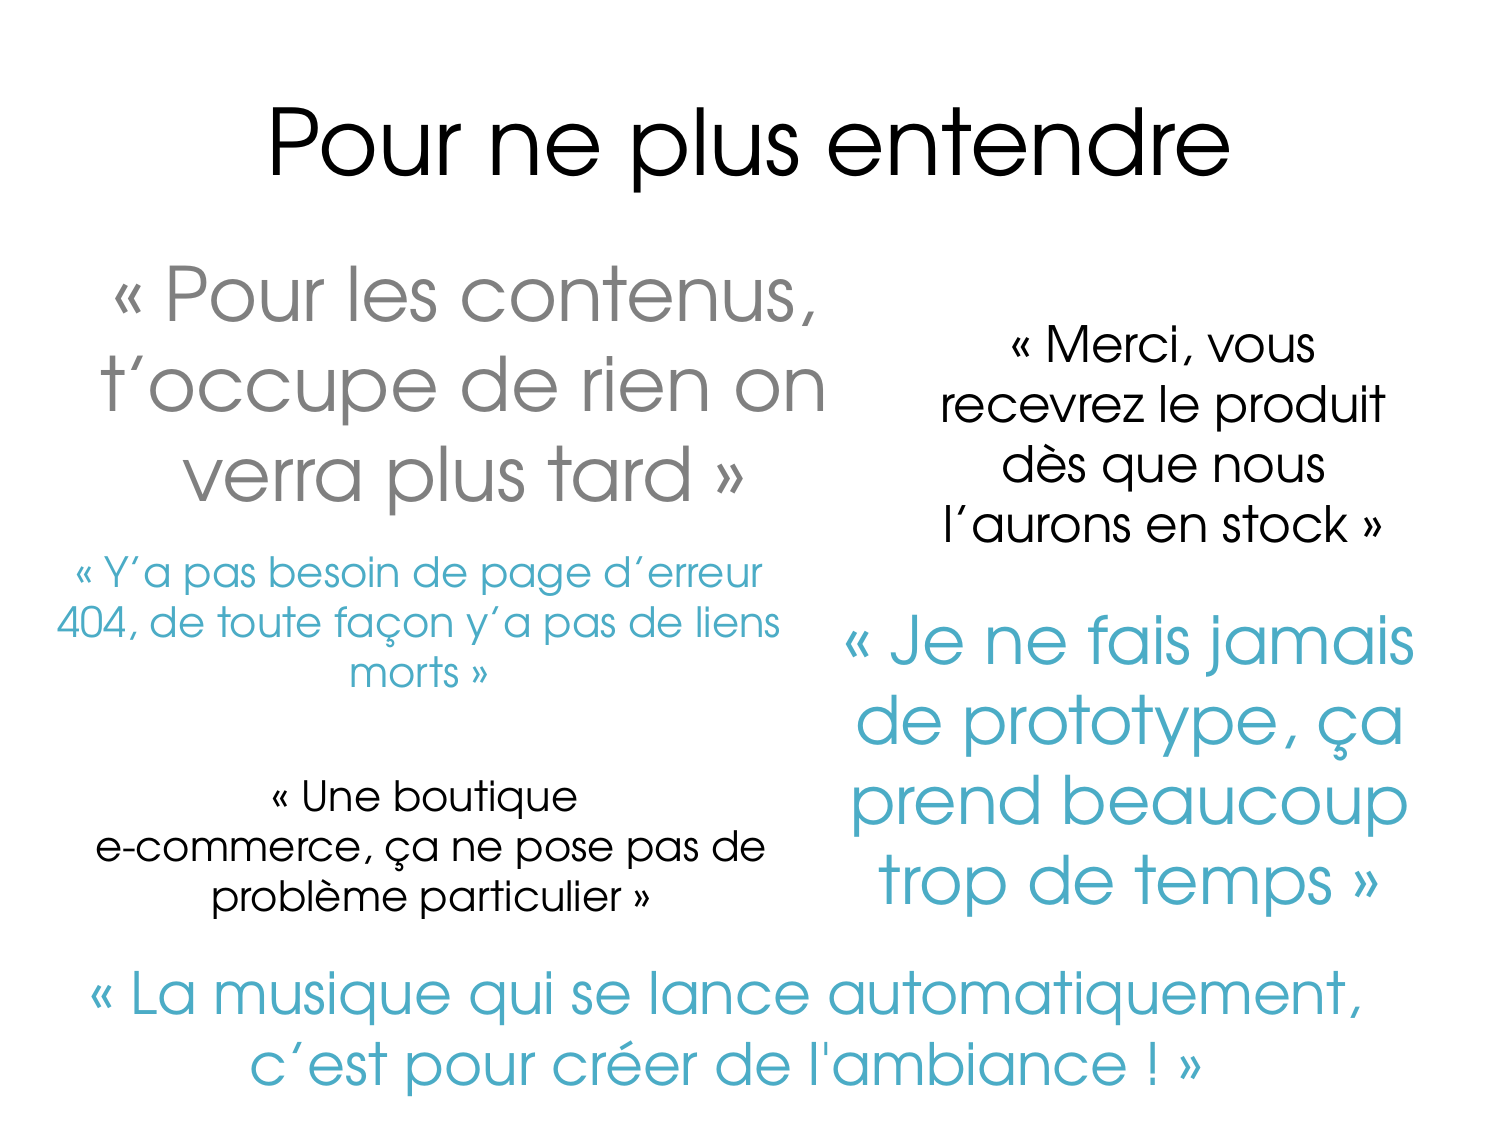

# Pour ne plus entendre
« Pour les contenus, t’occupe de rien on verra plus tard »
« Merci, vous recevrez le produit dès que nous l’aurons en stock »
« Y’a pas besoin de page d’erreur 404, de toute façon y’a pas de liens morts »
« Je ne fais jamais de prototype, ça prend beaucoup trop de temps »
« Une boutique
e-commerce, ça ne pose pas de problème particulier »
« La musique qui se lance automatiquement, c’est pour créer de l'ambiance ! »